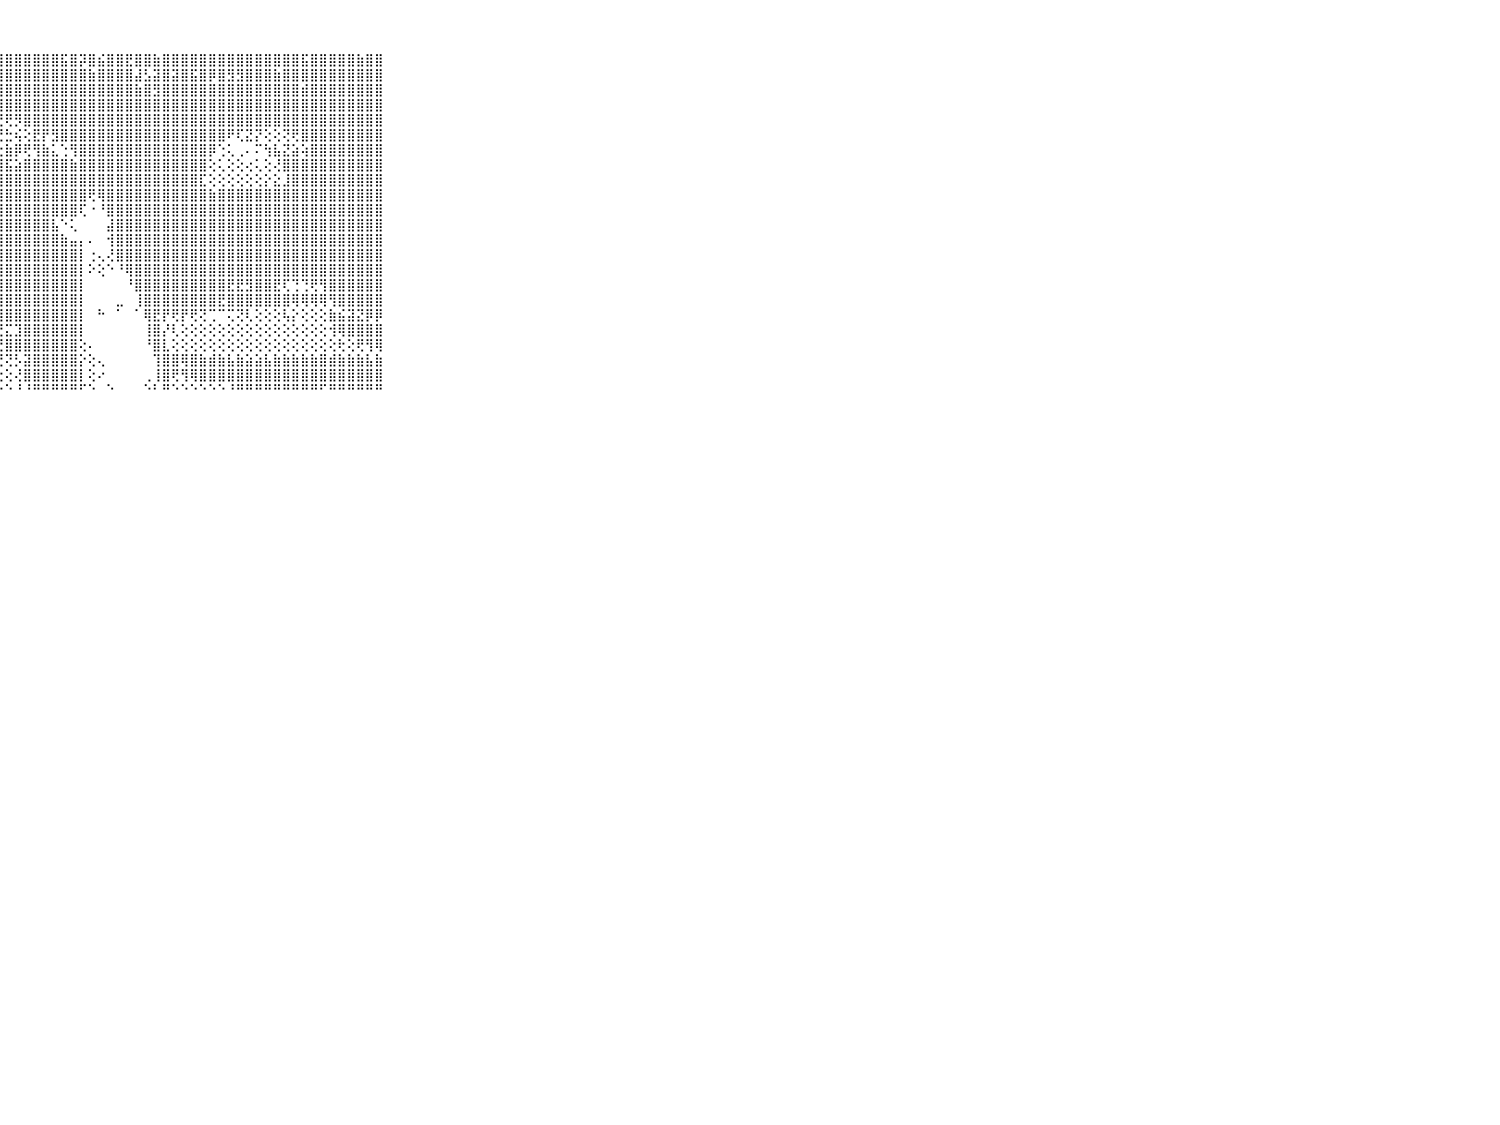

⠀⠀⠀⠀⠀⠀⠀⠀⠀⠀⠀⣾⣿⣿⣿⣿⣿⣿⣿⣿⣿⣿⣿⣿⣿⣽⣿⣿⣿⣿⣿⣿⣿⣿⣯⣿⡽⣿⣮⣿⣿⣟⣿⣿⣷⣿⣿⣿⣿⣿⣿⣿⣿⣿⣿⣿⣿⣿⣿⣿⣯⣿⣿⣿⣿⣿⣷⣿⣿⠀⠀⠀⠀⠀⠀⠀⠀⠀⠀⠀⠀
⠀⠀⠀⠀⠀⠀⠀⠀⠀⠀⠀⣿⣿⣿⣿⣿⣿⣿⣿⣿⣿⣿⣿⣿⣿⣿⣿⣿⣿⣿⣿⣿⣿⣿⣿⣿⣿⣷⣿⣿⣿⣿⣼⣣⣽⣿⣽⣿⣯⣿⡿⣿⣻⣻⣿⣿⣿⣷⣿⣿⣿⣿⣿⣿⣿⣿⣿⣿⣿⠀⠀⠀⠀⠀⠀⠀⠀⠀⠀⠀⠀
⠀⠀⠀⠀⠀⠀⠀⠀⠀⠀⠀⣿⣿⣿⣿⣿⣿⣿⣿⣿⣿⣿⣿⣿⣿⣿⣿⣿⣿⣿⣿⣿⣿⣿⣿⣿⣿⣿⣿⣿⣿⣿⣷⣿⣻⣿⣿⣿⣿⣿⣿⣿⣿⣿⣿⣿⣿⣿⣿⣿⣾⣿⣿⣿⣿⣿⣿⣿⣿⠀⠀⠀⠀⠀⠀⠀⠀⠀⠀⠀⠀
⠀⠀⠀⠀⠀⠀⠀⠀⠀⠀⠀⣿⣿⣿⣿⣿⣿⣿⣿⣿⣿⣿⣿⣿⣿⣿⣿⣿⣿⣿⣿⣿⣿⣿⣿⣿⣿⣿⣿⣿⣿⣿⣿⣿⣿⣿⣿⣿⣿⣿⣿⣿⣿⣿⣿⣿⣿⣿⣿⣿⣿⣿⣿⣿⣿⣿⣿⣿⣿⠀⠀⠀⠀⠀⠀⠀⠀⠀⠀⠀⠀
⠀⠀⠀⠀⠀⠀⠀⠀⠀⠀⠀⣿⣿⣿⣿⣿⣿⣿⣿⣿⣿⣿⣿⣿⣿⢝⢯⣝⢟⡻⣿⣿⣿⣿⣿⣿⣿⣿⣿⣿⣿⣿⣿⣿⣿⣿⣿⣿⣿⣿⣿⣿⣿⣿⣿⣿⣿⣿⣿⣿⣿⣿⣿⣿⣿⣿⣿⣿⣿⠀⠀⠀⠀⠀⠀⠀⠀⠀⠀⠀⠀
⠀⠀⠀⠀⠀⠀⠀⠀⠀⠀⠀⣿⣿⣿⣿⣿⣿⣿⣿⣿⡿⢏⣝⣕⣑⣘⣙⣙⣓⢮⢕⣟⡟⣻⣿⣿⣿⣿⣿⣿⣿⣿⣿⣿⣿⣿⣿⣿⣿⣿⣿⣿⠟⢏⣝⡝⢕⢕⢝⢟⣿⣿⣿⣿⣿⣿⣿⣿⣿⠀⠀⠀⠀⠀⠀⠀⠀⠀⠀⠀⠀
⠀⠀⠀⠀⠀⠀⠀⠀⠀⠀⠀⣿⣿⣿⣿⣿⣿⣿⣿⢏⣇⢕⢇⢕⢕⢕⢕⢕⣷⡿⢟⢻⣷⣅⢑⢻⣿⣿⣿⣿⣿⣿⣿⣿⣿⣿⣿⣿⣿⣿⡿⢑⢅⢀⠄⠍⢳⣧⣝⣵⢵⣿⣿⣿⣿⣿⣿⣿⣿⠀⠀⠀⠀⠀⠀⠀⠀⠀⠀⠀⠀
⠀⠀⠀⠀⠀⠀⠀⠀⠀⠀⠀⣿⣿⣿⣿⣿⣿⣿⣿⣿⣷⣷⣧⣵⣾⣼⣵⣾⣯⣵⣿⣿⣿⣿⣿⣷⣿⣿⣿⣿⣿⣿⣿⣿⣿⣿⣿⣿⣿⣿⢕⢅⢕⢕⢔⢅⢕⢜⣿⣿⣿⣿⣿⣿⣿⣿⣿⣿⣿⠀⠀⠀⠀⠀⠀⠀⠀⠀⠀⠀⠀
⠀⠀⠀⠀⠀⠀⠀⠀⠀⠀⠀⣿⣿⣿⣿⣿⣿⣿⣿⣿⣿⣿⣿⣿⣿⣿⣿⣿⣿⣿⣿⣿⣿⣿⣿⣿⣿⣿⣿⣿⣿⣿⣿⣿⣿⣿⣿⣿⣿⣏⢕⢕⢕⢕⢕⢕⡕⣕⣸⣿⣿⣿⣿⣿⣿⣿⣿⣿⣿⠀⠀⠀⠀⠀⠀⠀⠀⠀⠀⠀⠀
⠀⠀⠀⠀⠀⠀⠀⠀⠀⠀⠀⣿⣿⣿⣿⣿⣿⣿⣿⣿⣿⣿⣿⣿⣿⣿⣿⣿⣿⣿⣿⣿⣿⣿⣿⣿⣿⢟⢿⣿⣿⣿⣿⣿⣿⣿⣿⣿⣿⣿⣷⣿⣿⣿⣿⣿⣿⣿⣿⣿⣿⣿⣿⣿⣿⣿⣿⣿⣿⠀⠀⠀⠀⠀⠀⠀⠀⠀⠀⠀⠀
⠀⠀⠀⠀⠀⠀⠀⠀⠀⠀⠀⣿⣿⣿⣿⣿⣿⣿⣿⣿⣿⣿⣿⣿⣿⣿⣿⣿⣿⣿⣿⣿⣿⣿⣿⣿⢏⠐⠘⣿⣿⣿⣿⣿⣿⣿⣿⣿⣿⣿⣿⣿⣿⣿⣿⣿⣿⣿⣿⣿⣿⣿⣿⣿⣿⣿⣿⣿⣿⠀⠀⠀⠀⠀⠀⠀⠀⠀⠀⠀⠀
⠀⠀⠀⠀⠀⠀⠀⠀⠀⠀⠀⣿⣿⣿⣿⣿⣿⣿⣿⣿⣿⣿⣿⣿⣿⣿⣿⣿⣿⣿⣿⣿⣿⣧⠑⢅⠀⠀⠀⣼⣿⣿⣿⣿⣿⣿⣿⣿⣿⣿⣿⣿⣿⣿⣿⣿⣿⣿⣿⣿⣿⣿⣿⣿⣿⣿⣿⣿⣿⠀⠀⠀⠀⠀⠀⠀⠀⠀⠀⠀⠀
⠀⠀⠀⠀⠀⠀⠀⠀⠀⠀⠀⣿⣿⣿⣿⣿⣿⣿⣿⣿⣿⣿⣿⣿⣿⣿⣿⣿⣿⣿⣿⣿⣿⣿⣷⣤⡄⠄⠀⢺⣿⣿⣿⣿⣿⣿⣿⣿⣿⣿⣿⣿⣿⣿⣿⣿⣿⣿⣿⣿⣿⣿⣿⣿⣿⣿⣿⣿⣿⠀⠀⠀⠀⠀⠀⠀⠀⠀⠀⠀⠀
⠀⠀⠀⠀⠀⠀⠀⠀⠀⠀⠀⣿⣿⣿⣿⣿⣿⣿⣿⣿⣿⣿⣿⣿⣿⣿⣿⣿⣿⣿⣿⣿⣿⣿⣿⣿⡇⢐⢄⢜⣿⣿⣿⣿⣿⣿⣿⣿⣿⣿⣿⣿⣿⣿⣿⣿⣿⣿⣿⣿⣿⣿⣿⣿⣿⣿⣿⣿⣿⠀⠀⠀⠀⠀⠀⠀⠀⠀⠀⠀⠀
⠀⠀⠀⠀⠀⠀⠀⠀⠀⠀⠀⣿⣿⣿⣿⣿⣿⣿⣿⣿⣿⣿⣿⣿⣿⣿⣿⣿⣿⣿⣿⣿⣿⣿⣿⣿⡇⠕⢕⠑⠘⢿⣿⣿⣿⣿⣿⣿⣿⣿⣿⣿⣿⣿⣿⣿⣿⣿⣿⣿⣿⣿⣿⣿⣿⣿⣿⣿⣿⠀⠀⠀⠀⠀⠀⠀⠀⠀⠀⠀⠀
⠀⠀⠀⠀⠀⠀⠀⠀⠀⠀⠀⣿⣿⣿⣿⣿⣿⣿⣿⣿⣿⣿⣿⣿⣿⣿⣿⣿⣿⣿⣿⣿⣿⣿⣿⣿⡇⠀⠀⠀⠀⠘⣿⣿⣿⣿⣿⣿⣿⣿⣿⣿⣟⣟⣻⣿⣿⣟⢏⢙⢙⢟⢻⣿⣿⣿⣿⣿⣿⠀⠀⠀⠀⠀⠀⠀⠀⠀⠀⠀⠀
⠀⠀⠀⠀⠀⠀⠀⠀⠀⠀⠀⣿⣿⣿⣿⣿⣿⣿⣿⣿⣿⣿⣿⣿⣿⣿⣿⣿⣿⣿⣿⣿⣿⣿⣿⣿⡇⠀⠀⠀⣀⠀⢸⣿⣿⣿⣿⣿⣿⣿⣿⣟⣿⣿⣿⣿⣿⣿⣿⢿⢿⢿⢿⢻⣿⣿⣿⣿⣿⠀⠀⠀⠀⠀⠀⠀⠀⠀⠀⠀⠀
⠀⠀⠀⠀⠀⠀⠀⠀⠀⠀⠀⣿⣿⣿⣿⣿⣿⣿⣿⣿⣿⣿⣿⣿⣿⣿⣿⣿⣿⣿⣿⣿⣿⣿⣿⣿⡇⠀⠓⠀⠁⠀⠁⢿⣟⡟⢟⡟⢟⢝⢉⠉⢍⢝⢇⢕⢕⢕⢧⡕⢕⢕⢕⣷⣮⣽⣝⡿⡿⠀⠀⠀⠀⠀⠀⠀⠀⠀⠀⠀⠀
⠀⠀⠀⠀⠀⠀⠀⠀⠀⠀⠀⣿⢿⢿⢿⢿⢿⣿⣿⣿⣿⣿⣿⣿⣿⣟⣝⣝⣍⣹⣿⣿⣿⣿⣿⣿⡇⠀⠀⠀⠀⠀⠀⢸⣿⡜⢇⢕⢕⢕⢕⢕⢕⢕⢕⢕⢕⢕⢕⢕⢕⢕⢕⢺⢿⣿⣿⣿⣿⠀⠀⠀⠀⠀⠀⠀⠀⠀⠀⠀⠀
⠀⠀⠀⠀⠀⠀⠀⠀⠀⠀⠀⣔⣵⣵⣵⣵⣿⣿⣿⣿⣿⣿⣿⣿⣿⣿⣿⣟⣿⣿⣿⣿⣿⣿⣿⣿⢕⠄⠀⠀⠀⠀⠀⠘⣿⣇⢕⢕⢕⢕⢕⢕⢕⢕⢕⢕⢕⢕⢕⢕⢕⢕⢕⢕⢗⢕⢟⢻⢿⠀⠀⠀⠀⠀⠀⠀⠀⠀⠀⠀⠀
⠀⠀⠀⠀⠀⠀⠀⠀⠀⠀⠀⣿⣿⣿⣿⣿⣿⣿⣿⣿⣿⢟⢟⢿⢻⢟⢟⢟⢝⡣⣽⣿⣿⣿⣿⣿⡕⢕⢄⠀⠀⠀⠀⠀⢹⣿⣿⢿⣿⣷⣾⣷⣧⣷⣵⣵⣧⣷⣷⣷⣷⣷⣿⣾⣷⣷⣷⣧⣷⠀⠀⠀⠀⠀⠀⠀⠀⠀⠀⠀⠀
⠀⠀⠀⠀⠀⠀⠀⠀⠀⠀⠀⢿⢟⢟⢝⢕⢕⢫⢟⢹⢹⢕⢇⢎⢕⢕⢕⢕⢕⢜⣿⣿⣿⣿⣿⣿⡇⢕⠔⠀⠀⠀⠀⢀⢸⣿⢟⢻⢿⣿⣿⣿⣿⣿⣿⣿⣿⣿⣿⣿⣿⣿⣿⣿⣿⣿⣿⣿⣿⠀⠀⠀⠀⠀⠀⠀⠀⠀⠀⠀⠀
⠀⠀⠀⠀⠀⠀⠀⠀⠀⠀⠀⠑⠑⠑⠑⠑⠑⠙⠃⠑⠓⠑⠑⠑⠑⠑⠑⠑⠑⠘⠘⠛⠛⠛⠛⠛⠋⠑⠀⠑⠀⠀⠀⠑⠃⠛⠑⠑⠑⠑⠑⠑⠘⠛⠛⠛⠛⠛⠛⠛⠛⠛⠋⠛⠛⠛⠛⠛⠛⠀⠀⠀⠀⠀⠀⠀⠀⠀⠀⠀⠀